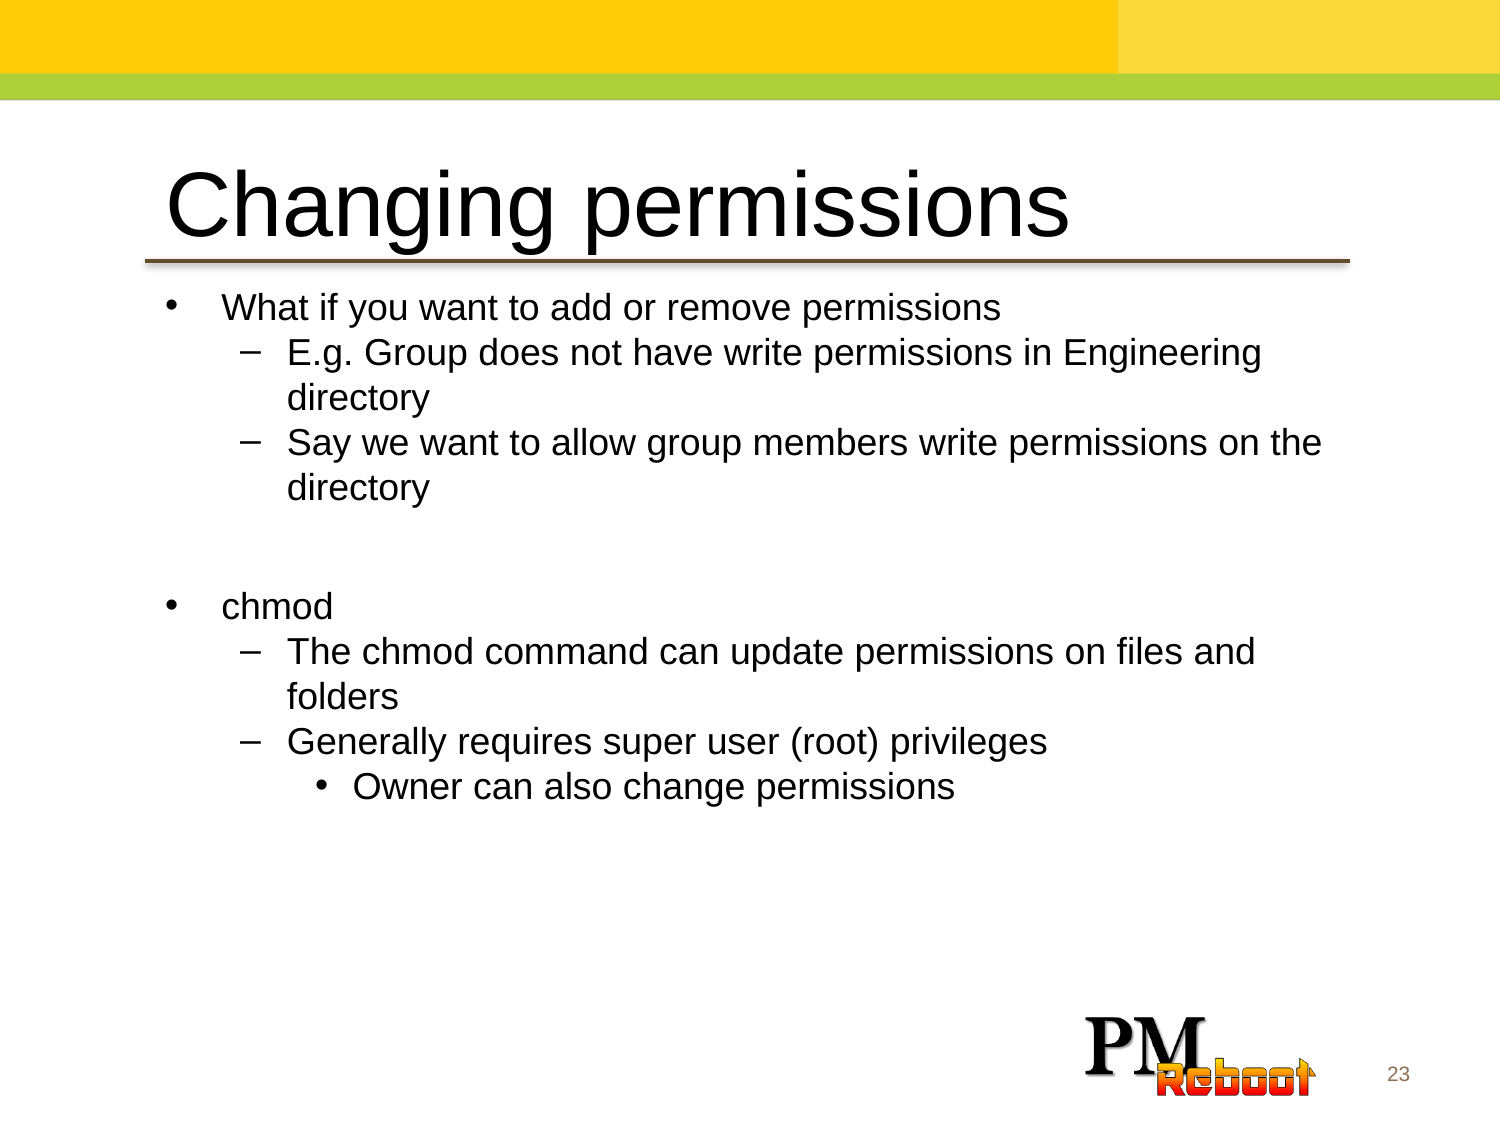

Changing permissions
What if you want to add or remove permissions
E.g. Group does not have write permissions in Engineering directory
Say we want to allow group members write permissions on the directory

chmod
The chmod command can update permissions on files and folders
Generally requires super user (root) privileges
Owner can also change permissions
23